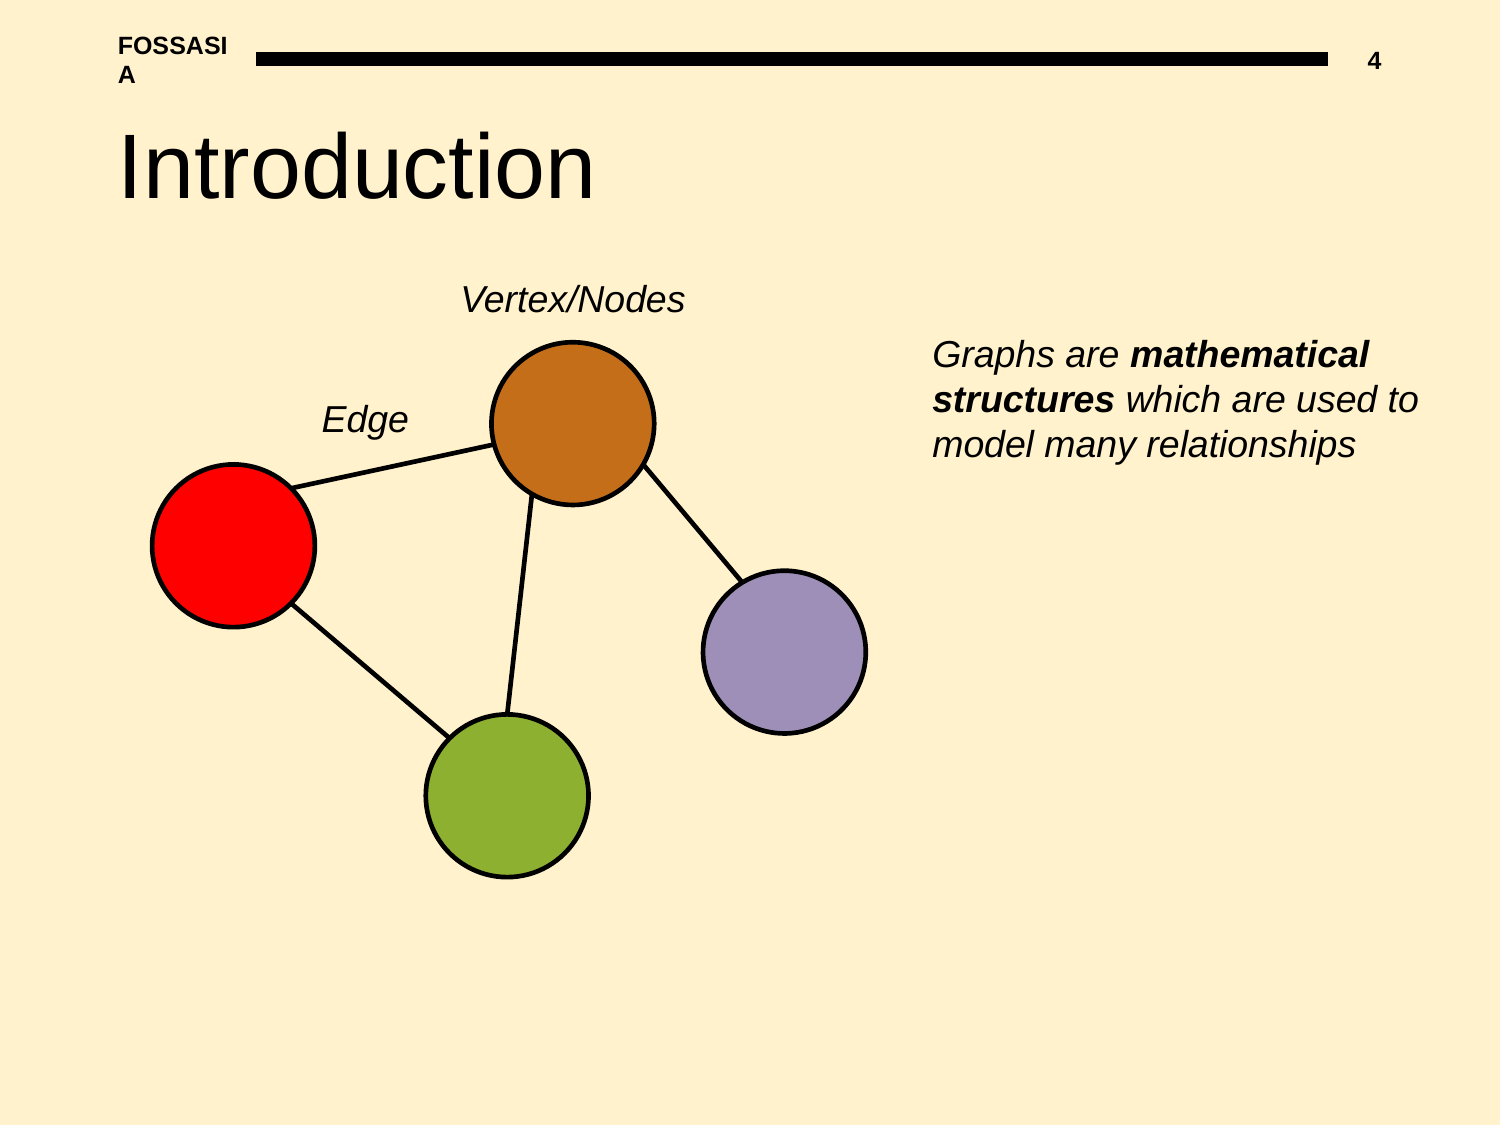

# Introduction
Vertex/Nodes
Graphs are mathematical structures which are used to model many relationships

Edge